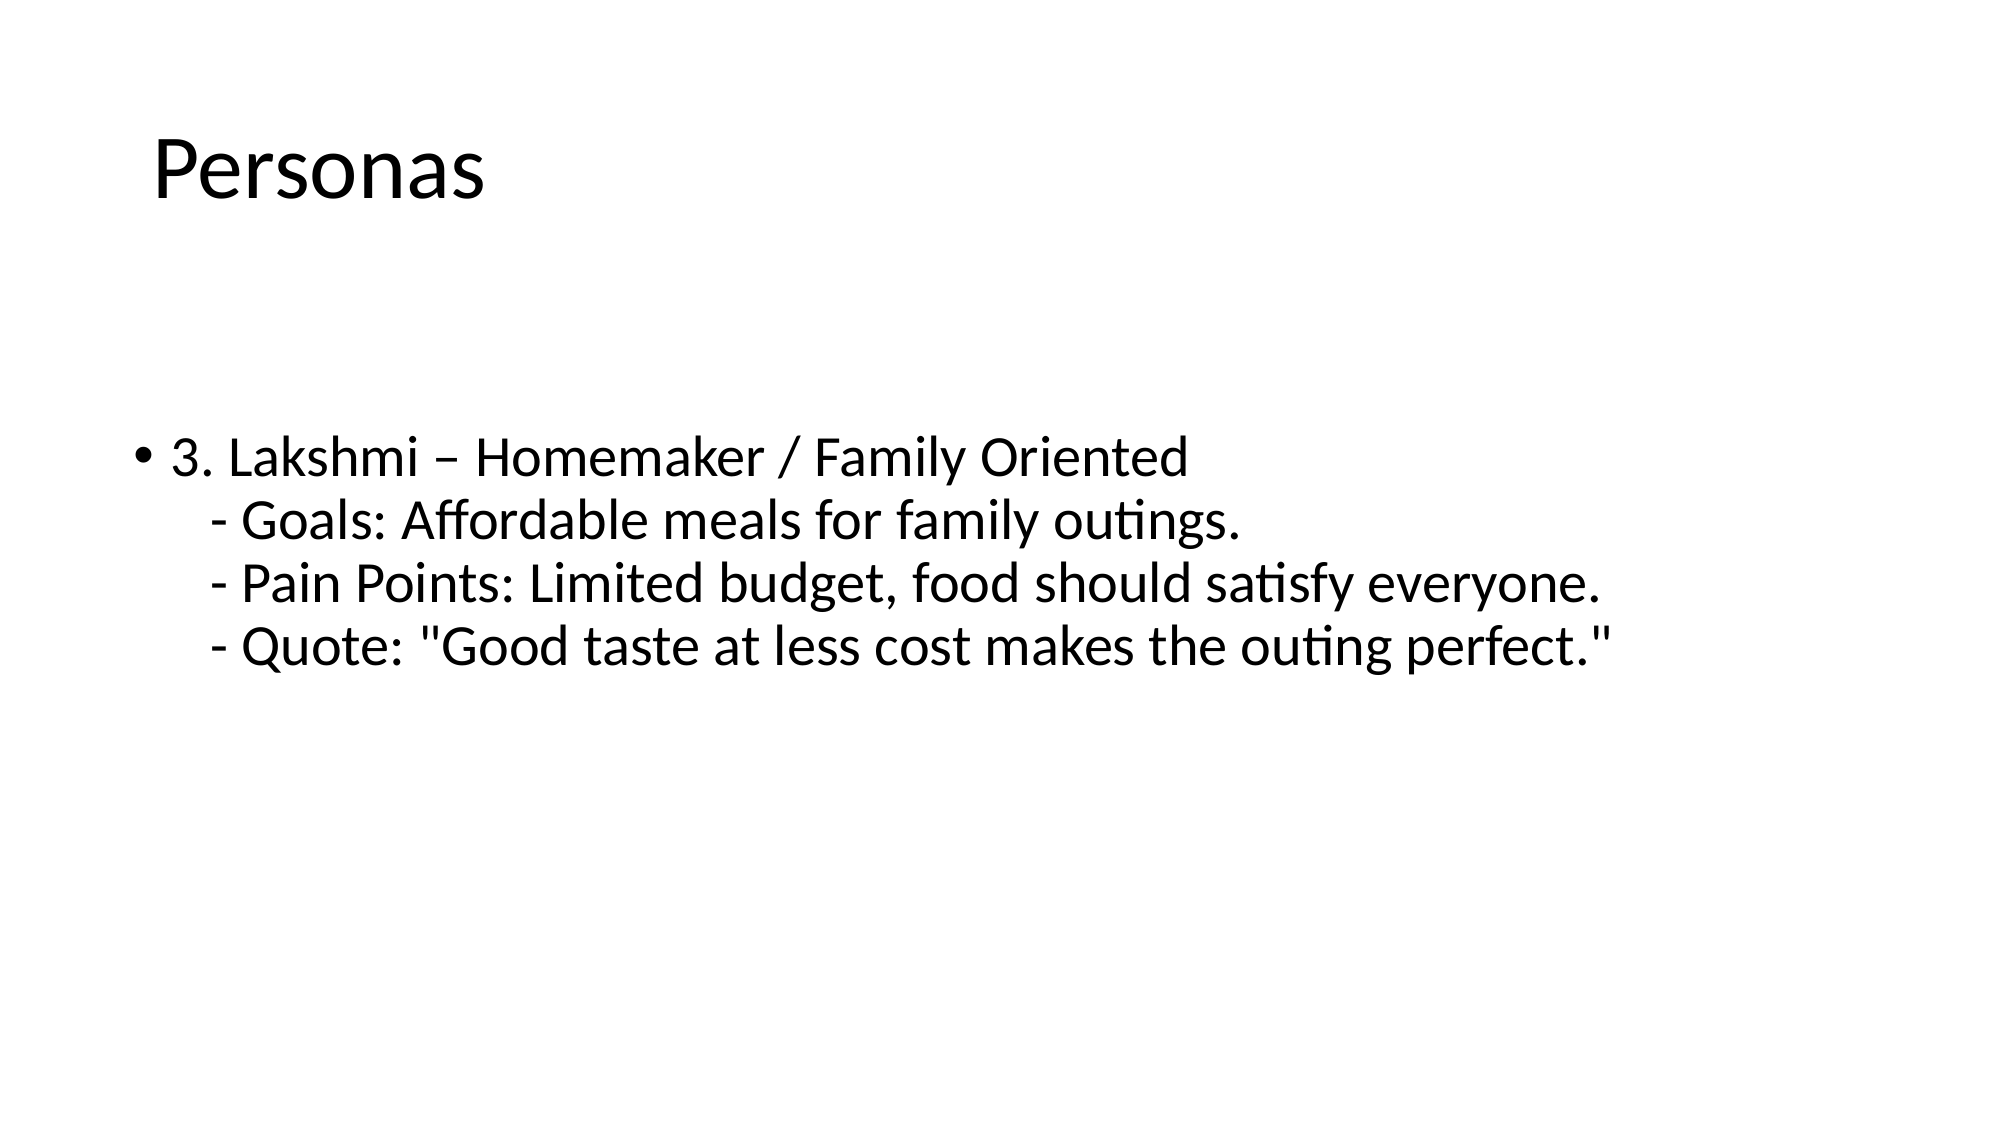

# Personas
3. Lakshmi – Homemaker / Family Oriented
   - Goals: Affordable meals for family outings.
   - Pain Points: Limited budget, food should satisfy everyone.
   - Quote: "Good taste at less cost makes the outing perfect."